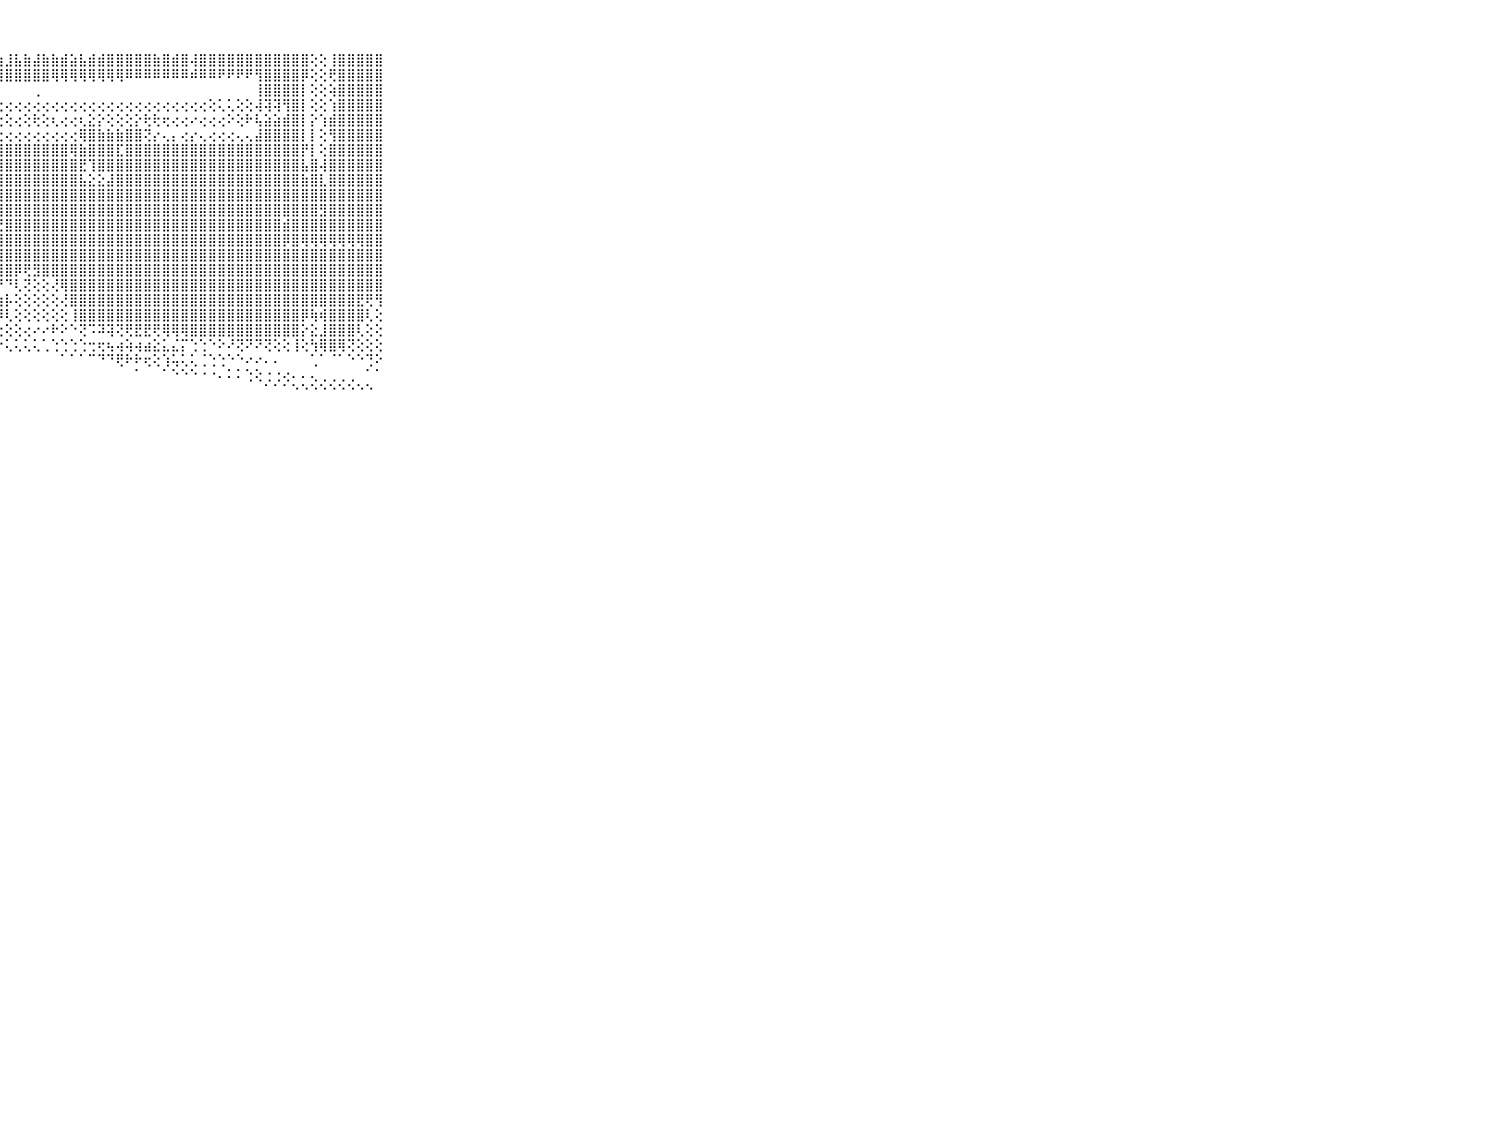

⠀⠀⠀⠀⠀⠀⠀⠀⠀⠀⠀⣧⣸⢵⡇⣧⣸⣕⣇⣷⣸⣱⣇⣷⣸⣧⣇⣷⣸⣧⣷⣼⣷⣷⣾⣵⣧⣾⣾⣿⣿⣿⣿⣿⣷⣿⣾⣿⢼⣿⣿⣿⣿⣿⣿⣿⣿⣿⣿⣿⣿⢕⢕⢸⣿⣿⣿⣿⣿⠀⠀⠀⠀⠀⠀⠀⠀⠀⠀⠀⠀
⠀⠀⠀⠀⠀⠀⠀⠀⠀⠀⠀⣿⣿⣿⣿⣿⣿⣿⣿⣿⣿⣿⣿⣿⣿⣿⣿⣿⣿⣿⣿⣿⣿⢿⢿⢿⢿⢿⢿⢿⢿⠿⠿⠿⠿⠿⠿⠿⠾⠿⠿⠟⠟⠟⠟⢻⣿⣿⣿⣿⡿⢕⢕⢟⣿⣿⣿⣿⣿⠀⠀⠀⠀⠀⠀⠀⠀⠀⠀⠀⠀
⠀⠀⠀⠀⠀⠀⠀⠀⠀⠀⠀⠁⠁⠁⠁⠁⠁⠁⠁⠁⠀⠀⠀⠀⠀⠀⠀⠀⠀⠀⠀⢀⠀⠀⠀⠀⠀⠀⠀⠀⠀⠀⠀⠀⠀⠀⠀⠀⠀⠀⠀⠀⠀⠀⠀⢸⣿⣿⣿⣿⡇⢕⢕⢵⣿⣿⣿⣿⣿⠀⠀⠀⠀⠀⠀⠀⠀⠀⠀⠀⠀
⠀⠀⠀⠀⠀⠀⠀⠀⠀⠀⠀⢔⢔⢔⢔⢔⢔⢔⢔⢔⢔⢔⢔⢔⢔⢔⢔⢔⢔⢔⢔⢔⢔⢔⢔⢔⢔⢔⢔⢔⢔⢔⢔⢔⢔⢔⢔⢔⢔⢔⢕⢅⢅⢕⢕⢼⢽⢽⢻⣿⡇⢕⢕⢱⣿⣿⣿⣿⣿⠀⠀⠀⠀⠀⠀⠀⠀⠀⠀⠀⠀
⠀⠀⠀⠀⠀⠀⠀⠀⠀⠀⠀⡔⠔⠔⠔⠔⠕⠕⠕⢕⢕⢔⢔⢕⢕⢕⢕⢕⢕⢔⢕⢗⢕⢆⢔⢔⢆⣕⡕⢕⢕⢕⡕⢗⢗⢖⢔⢔⠔⢔⢔⢔⠕⢕⠗⢧⣵⣵⣾⣿⡇⡕⢱⣾⣿⣿⣿⣿⣿⠀⠀⠀⠀⠀⠀⠀⠀⠀⠀⠀⠀
⠀⠀⠀⠀⠀⠀⠀⠀⠀⠀⠀⣜⣕⣕⣔⡔⢔⢔⢔⢔⢔⢔⢔⢔⢔⢔⢔⢔⢔⢔⢔⢔⢔⢔⢔⢔⢿⣿⣷⣷⣷⣿⣿⢝⡔⢄⡄⢔⡔⢄⢔⢔⢔⢄⢄⣼⣿⣿⣿⣿⡇⡇⢕⢻⣿⣿⣿⣿⣿⠀⠀⠀⠀⠀⠀⠀⠀⠀⠀⠀⠀
⠀⠀⠀⠀⠀⠀⠀⠀⠀⠀⠀⣿⣿⣿⣿⣿⣿⣿⣿⢿⣿⣿⣿⣿⣿⣿⡿⢿⣿⣿⣿⣿⣿⣿⣿⢿⣷⣿⣿⣿⣏⣿⣿⣿⣿⣿⣿⣿⣿⣿⣿⣿⣿⣿⣿⣿⣿⣿⣿⣿⡟⡇⢕⣿⣿⣿⣿⣿⣿⠀⠀⠀⠀⠀⠀⠀⠀⠀⠀⠀⠀
⠀⠀⠀⠀⠀⠀⠀⠀⠀⠀⠀⣿⣿⣿⣿⣿⣿⣿⡟⢱⣿⣿⣿⣿⣿⣿⡇⢸⣿⣿⣿⣿⣿⣿⣿⣿⣟⢹⣿⣿⣿⣿⣿⣿⣿⣿⣿⣿⣿⣿⣿⣿⣿⣿⣿⣿⣿⣿⣿⣿⣧⣿⢼⣿⣿⣿⣿⣿⣿⠀⠀⠀⠀⠀⠀⠀⠀⠀⠀⠀⠀
⠀⠀⠀⠀⠀⠀⠀⠀⠀⠀⠀⣿⣿⣿⣿⣿⣿⣿⡇⢕⣿⣿⣿⣿⣿⣿⡇⢸⣿⣿⣿⣿⣿⣿⣿⣿⣧⣕⣕⣼⣿⣿⣿⣿⣿⣿⣿⣿⣿⣿⣿⣿⣿⣿⣿⣿⣿⣿⣿⣿⣷⣿⣇⣿⣿⣿⣿⣿⣿⠀⠀⠀⠀⠀⠀⠀⠀⠀⠀⠀⠀
⠀⠀⠀⠀⠀⠀⠀⠀⠀⠀⠀⣿⣿⣿⣿⣿⣿⣿⡇⢕⣿⣿⣿⣿⣿⣿⡇⢸⣿⣿⣿⣿⣿⣿⣿⣿⣿⣿⣿⣿⣿⣿⣿⣿⣿⣿⣿⣿⣿⣿⣿⣿⣿⣿⣿⣿⣿⣿⣿⣿⣿⣿⣿⣿⣿⣿⣿⣿⣿⠀⠀⠀⠀⠀⠀⠀⠀⠀⠀⠀⠀
⠀⠀⠀⠀⠀⠀⠀⠀⠀⠀⠀⣿⣿⣿⣿⣿⣿⣿⣿⢕⣿⣿⣿⣿⣿⣿⡇⢸⣿⣿⣿⣿⣿⣿⣿⣿⣿⣿⣿⣿⣿⣿⣿⣿⣿⣿⣿⣿⣿⣿⣿⣿⣿⣿⣿⣿⣿⣿⣿⣿⣿⣿⣻⣿⣿⣿⣿⣿⣿⠀⠀⠀⠀⠀⠀⠀⠀⠀⠀⠀⠀
⠀⠀⠀⠀⠀⠀⠀⠀⠀⠀⠀⣿⣿⣿⣿⣿⣿⣿⣿⣕⣿⣿⣿⣿⣿⣿⡇⢜⣿⣿⣿⣿⣿⣿⣿⣿⣿⣿⣿⣿⣿⣿⣿⣿⣿⣿⣿⣿⣿⣿⣿⣿⣿⣿⣿⣿⣿⣿⣾⣿⣿⣿⣿⣿⣿⣿⣿⣿⣿⠀⠀⠀⠀⠀⠀⠀⠀⠀⠀⠀⠀
⠀⠀⠀⠀⠀⠀⠀⠀⠀⠀⠀⣿⣿⣿⣿⣿⣿⣿⣿⣿⣿⣿⣿⣿⣿⣿⣿⣿⣿⣿⣿⣿⣿⣿⣿⣿⣿⣿⣿⣿⣿⣿⣿⣿⣿⣿⣿⣿⣿⣿⣿⣿⣿⣿⣿⣿⣿⣿⡿⣿⢿⢿⢿⢿⢿⢿⢿⣿⣿⠀⠀⠀⠀⠀⠀⠀⠀⠀⠀⠀⠀
⠀⠀⠀⠀⠀⠀⠀⠀⠀⠀⠀⣿⣿⣿⣿⣿⣿⣿⣿⣿⣿⣿⣿⣿⣿⣿⣿⣿⣿⣿⣿⣿⣿⣿⣿⣿⣿⣿⣿⣿⣿⣿⣿⣿⣿⣿⣿⣿⣿⣿⣿⣿⣿⣿⣿⣿⣿⣿⣿⣿⣿⣿⣿⣿⣿⣿⣿⣿⣿⠀⠀⠀⠀⠀⠀⠀⠀⠀⠀⠀⠀
⠀⠀⠀⠀⠀⠀⠀⠀⠀⠀⠀⢝⢝⢝⢟⢟⣝⡹⢿⣿⣿⢟⢝⢝⢝⢝⣿⣿⣿⡿⢟⣻⣿⣿⣿⣿⣿⣿⣿⣿⣿⣿⣿⣿⣿⣿⣿⣿⣿⣿⣿⣿⣿⣿⣿⣿⣿⣿⣿⣿⣿⣿⣿⣿⣿⣿⣿⣿⣿⠀⠀⠀⠀⠀⠀⠀⠀⠀⠀⠀⠀
⠀⠀⠀⠀⠀⠀⠀⠀⠀⠀⠀⢕⢕⠕⠄⠀⢄⢑⢁⢁⢁⢁⠑⠑⠑⠑⠙⠙⠙⢇⢝⢕⢕⢜⢿⣿⣿⣿⣿⣿⣿⣿⣿⣿⣿⣿⣿⣿⣿⣿⣿⣿⣿⣿⣿⣿⣿⣿⣿⣿⣿⣿⣿⣿⣿⣿⣿⣿⣿⠀⠀⠀⠀⠀⠀⠀⠀⠀⠀⠀⠀
⠀⠀⠀⠀⠀⠀⠀⠀⠀⠀⠀⢕⢕⢔⢐⢐⢄⢔⢕⣿⡇⢕⢄⢅⢅⢅⢳⣱⡧⢕⢕⢕⢕⢕⢜⣿⣿⣿⣿⣿⣿⣿⣿⣿⣿⣿⣿⣿⣿⣿⣿⣿⣿⣿⣿⣿⣿⣿⣿⣿⣿⣿⣿⣿⣿⣿⣟⢟⢻⠀⠀⠀⠀⠀⠀⠀⠀⠀⠀⠀⠀
⠀⠀⠀⠀⠀⠀⠀⠀⠀⠀⠀⠁⠑⠑⠑⠕⠕⠕⠕⠝⢑⢕⢕⢕⢕⢕⢜⠻⢇⢕⢕⢕⢕⢕⢕⢸⣿⣿⣿⣿⣿⣿⣿⣿⣿⣿⣿⣿⣿⣿⣿⣿⣿⣿⣿⣿⣿⣿⣿⣿⡿⢷⢾⣿⣿⣿⣿⢇⢕⠀⠀⠀⠀⠀⠀⠀⠀⠀⠀⠀⠀
⠀⠀⠀⠀⠀⠀⠀⠀⠀⠀⠀⠀⠀⠀⠀⠀⠀⠀⠀⠀⠀⠁⠁⠑⠑⢕⢕⢕⢕⢕⢔⠔⠔⠗⠕⠑⢝⠩⠽⢽⢝⢟⣟⣟⢟⢿⢿⢿⣿⣿⣿⣿⣿⣿⣿⣿⣿⣿⣿⣿⡕⣕⣸⣿⣿⣿⢇⢕⢕⠀⠀⠀⠀⠀⠀⠀⠀⠀⠀⠀⠀
⠀⠀⠀⠀⠀⠀⠀⠀⠀⠀⠀⠀⠀⠀⠀⠀⠀⠀⠀⠐⠐⠐⠐⠔⠔⢔⠔⠔⢅⢅⢅⢅⢁⢑⢑⢑⢑⢒⢖⢦⢴⢵⢴⣴⣕⣅⣌⡍⢑⢑⠑⠕⠜⢝⠝⠝⢝⢕⢕⢸⢕⢳⢿⣿⢿⢝⢕⢕⢕⠀⠀⠀⠀⠀⠀⠀⠀⠀⠀⠀⠀
⠀⠀⠀⠀⠀⠀⠀⠀⠀⠀⠀⠀⠀⠀⠀⠀⠀⠀⠀⠀⠀⠀⠀⠀⠀⠀⠀⠁⠀⠀⠀⠀⠀⠀⠁⠁⠁⠉⠙⠙⢟⠗⠗⢖⢕⢱⢥⢅⢅⢈⢑⢑⠑⠑⠔⠔⠄⠄⠀⠀⠀⢁⠁⠈⠁⠑⠑⢙⠕⠀⠀⠀⠀⠀⠀⠀⠀⠀⠀⠀⠀
⠀⠀⠀⠀⠀⠀⠀⠀⠀⠀⠀⠀⠀⠀⠀⠀⠀⠀⠀⠀⠀⠀⠀⠀⠀⠀⠀⠀⠀⠀⠀⠀⠀⠀⠀⠀⠀⠀⠀⠀⠀⠀⠁⠀⠀⠁⠑⠑⠑⠐⠐⠄⠅⠅⢑⢕⢐⢐⢔⠄⠄⢄⢀⢀⢀⢀⠀⠁⠁⠀⠀⠀⠀⠀⠀⠀⠀⠀⠀⠀⠀
⠀⠀⠀⠀⠀⠀⠀⠀⠀⠀⠀⠀⠀⠀⠀⠀⠀⠀⠀⠀⠀⠀⠀⠀⠀⠀⠀⠀⠀⠀⠀⠀⠀⠀⠀⠀⠀⠀⠀⠀⠀⠀⠀⠀⠀⠀⠀⠀⠀⠀⠀⠀⠀⠀⠀⠀⠁⠁⠁⠑⠑⠑⠑⠑⠑⠑⠑⠑⠀⠀⠀⠀⠀⠀⠀⠀⠀⠀⠀⠀⠀